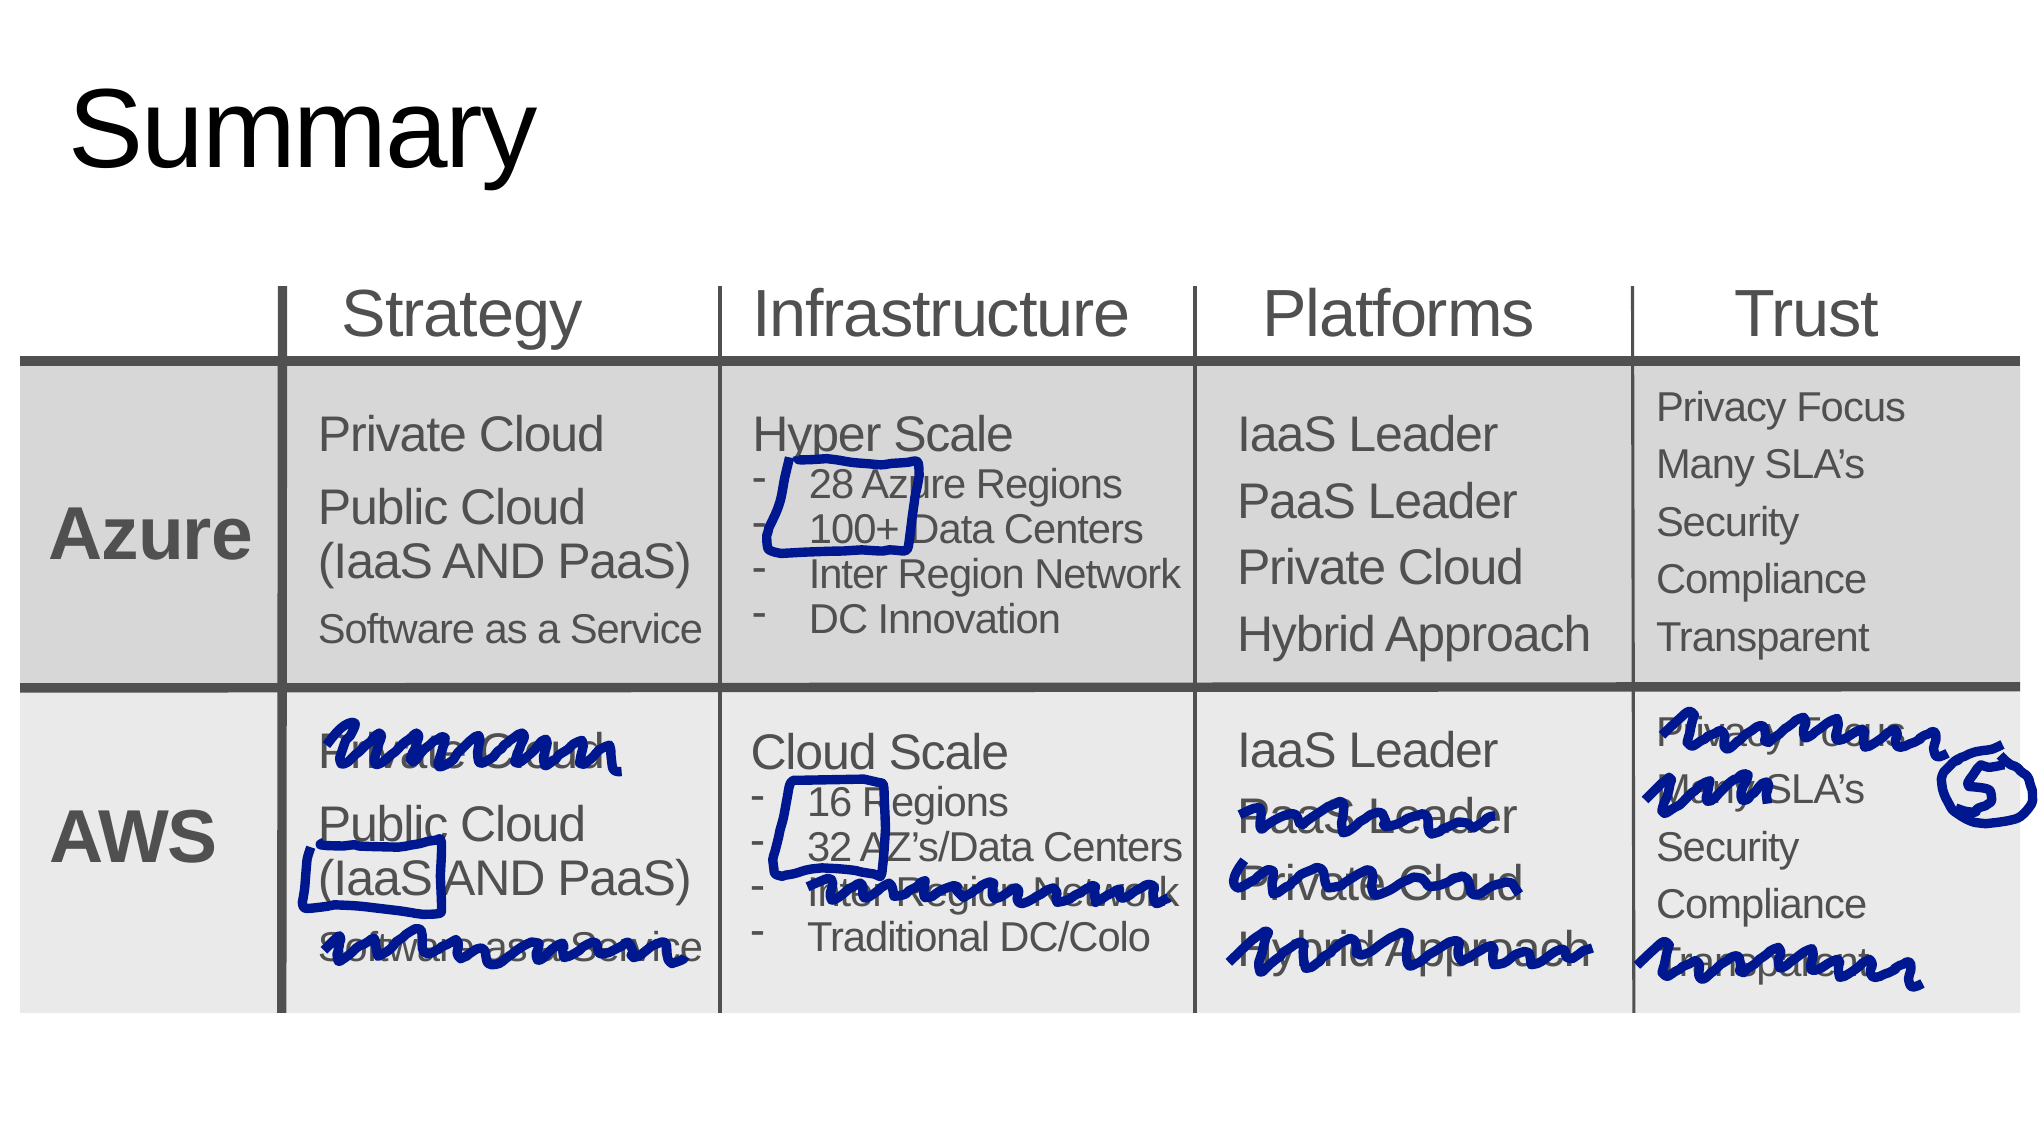

# Summary
Strategy
Infrastructure
Platforms
Trust

Privacy Focus
Many SLA’s
Security
Compliance
Transparent
Private Cloud
Public Cloud
(IaaS AND PaaS)
Software as a Service
Hyper Scale
28 Azure Regions
100+ Data Centers
Inter Region Network
DC Innovation
IaaS Leader
PaaS Leader
Private Cloud
Hybrid Approach

Azure
Privacy Focus
Many SLA’s
Security
Compliance
Transparent

IaaS Leader
PaaS Leader
Private Cloud
Hybrid Approach
Private Cloud
Public Cloud
(IaaS AND PaaS)
Software as a Service
Cloud Scale
16 Regions
32 AZ’s/Data Centers
Inter Region Network
Traditional DC/Colo

AWS